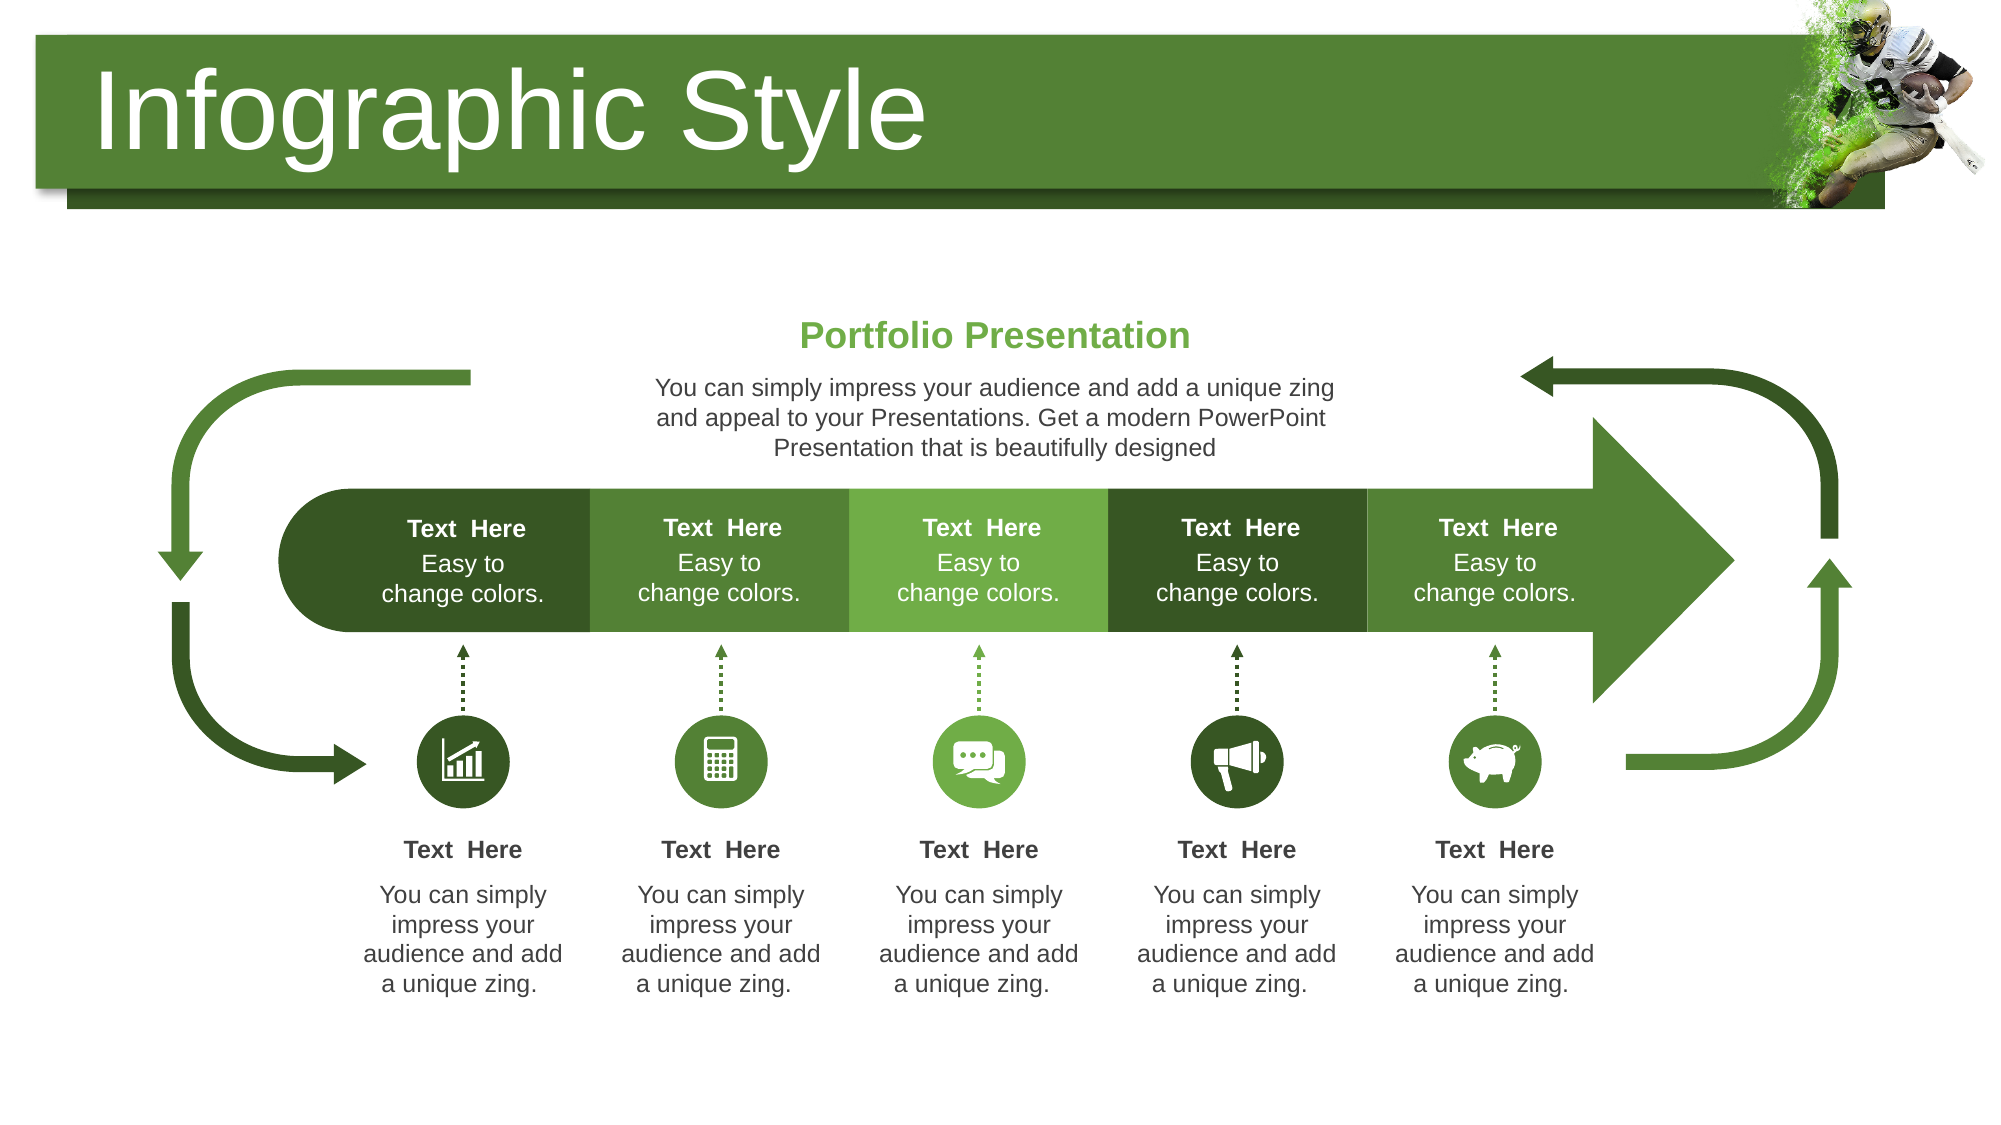

Infographic Style
Portfolio Presentation
You can simply impress your audience and add a unique zing and appeal to your Presentations. Get a modern PowerPoint  Presentation that is beautifully designed

 Text  Here
Easy to change colors.
 Text  Here
Easy to change colors.
 Text  Here
Easy to change colors.
 Text  Here
Easy to change colors.
 Text  Here
Easy to change colors.

Text  Here
You can simply impress your audience and add a unique zing.
Text  Here
You can simply impress your audience and add a unique zing.
Text  Here
You can simply impress your audience and add a unique zing.
Text  Here
You can simply impress your audience and add a unique zing.
Text  Here
You can simply impress your audience and add a unique zing.